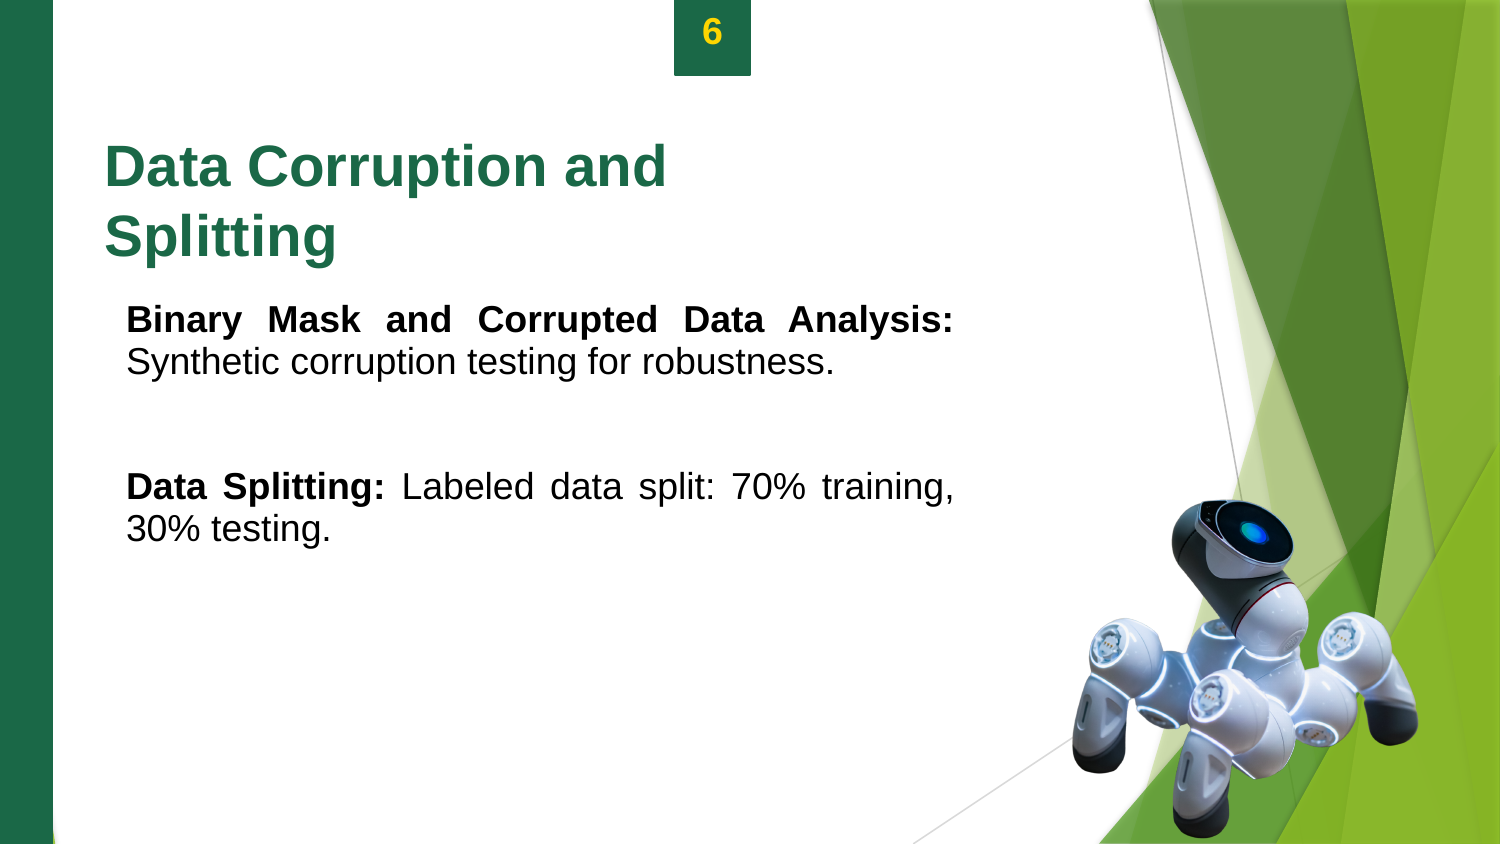

6
Data Corruption and Splitting

Binary Mask and Corrupted Data Analysis: Synthetic corruption testing for robustness.

Data Splitting: Labeled data split: 70% training, 30% testing.

Photo by Pexels